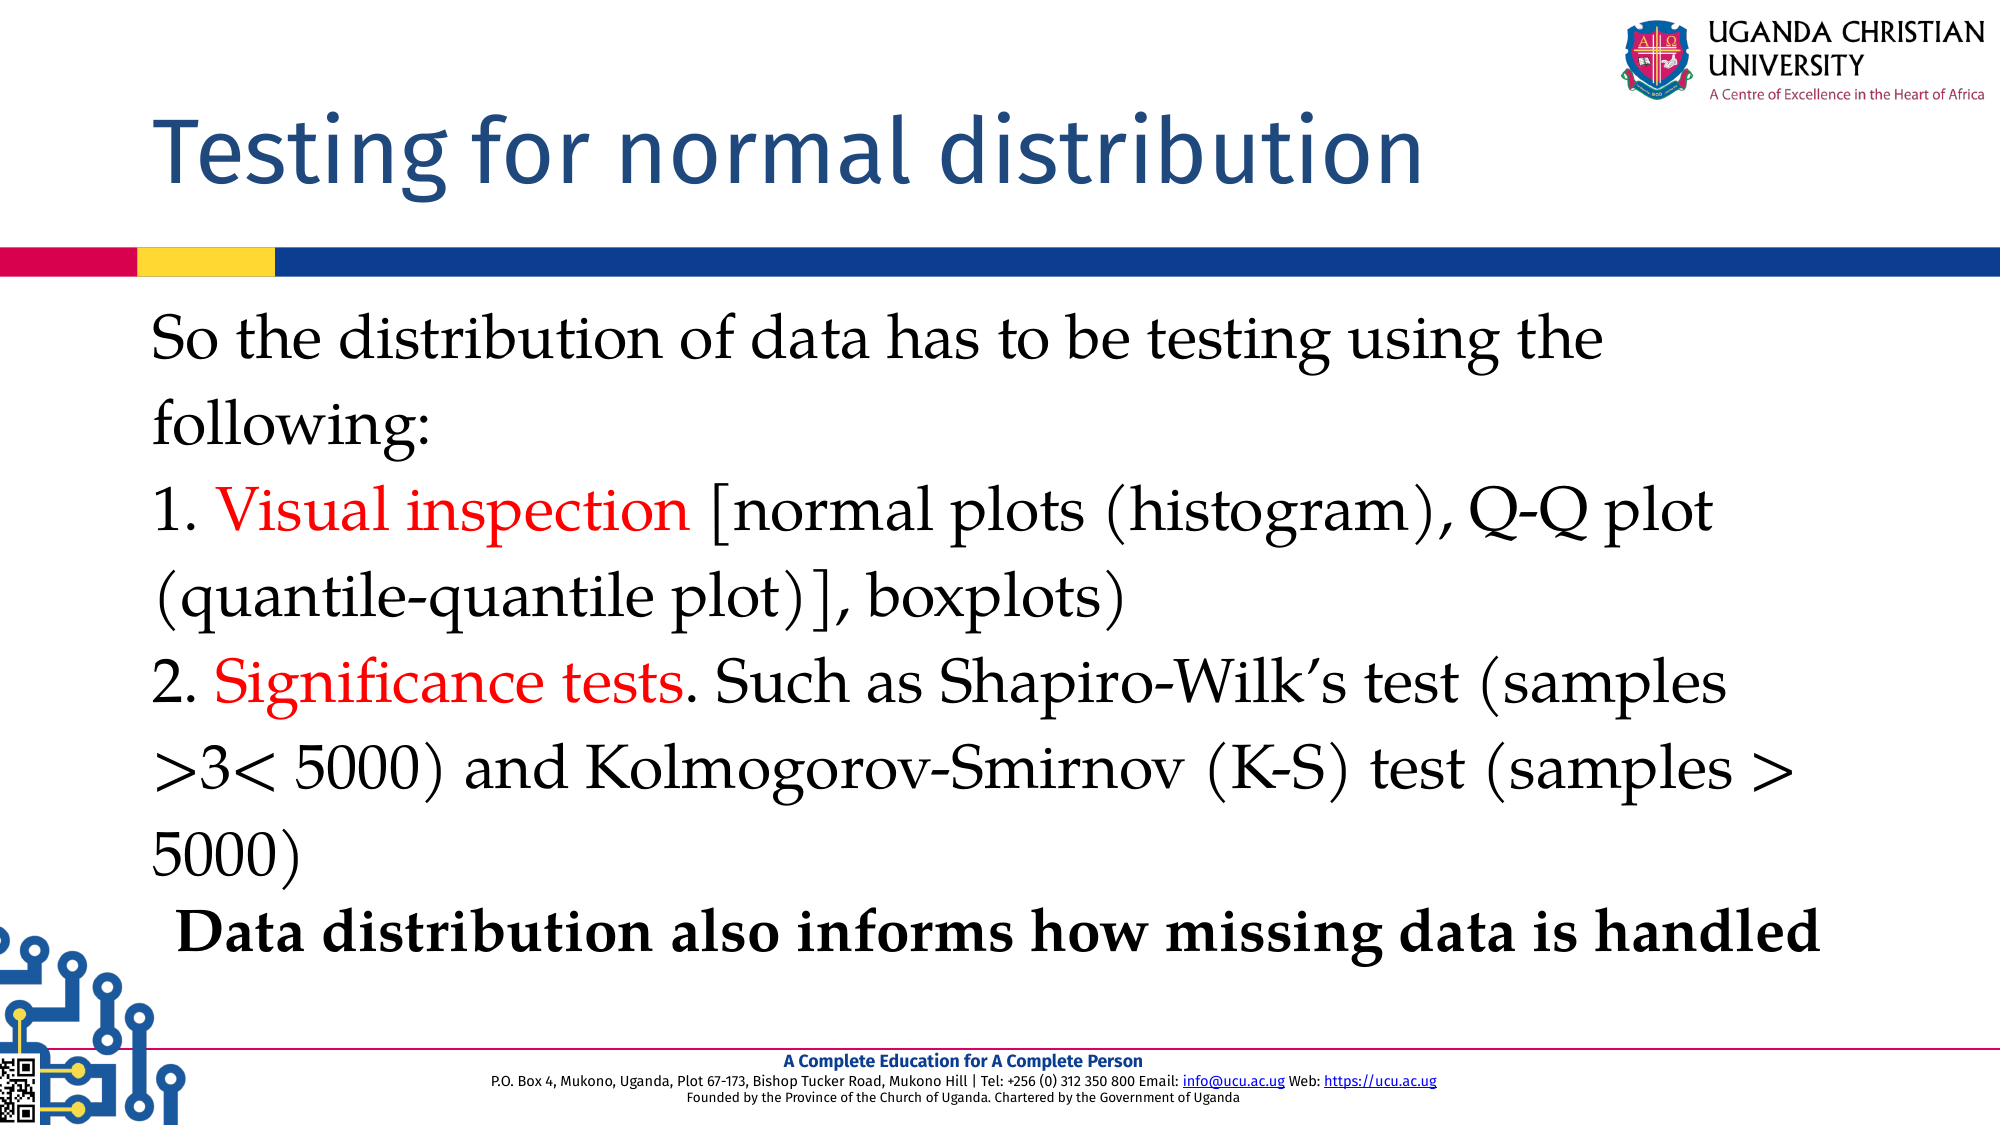

# Testing for normal distribution
So the distribution of data has to be testing using the following:
1. Visual inspection [normal plots (histogram), Q-Q plot (quantile-quantile plot)], boxplots)
2. Significance tests. Such as Shapiro-Wilk’s test (samples >3< 5000) and Kolmogorov-Smirnov (K-S) test (samples > 5000)
Data distribution also informs how missing data is handled